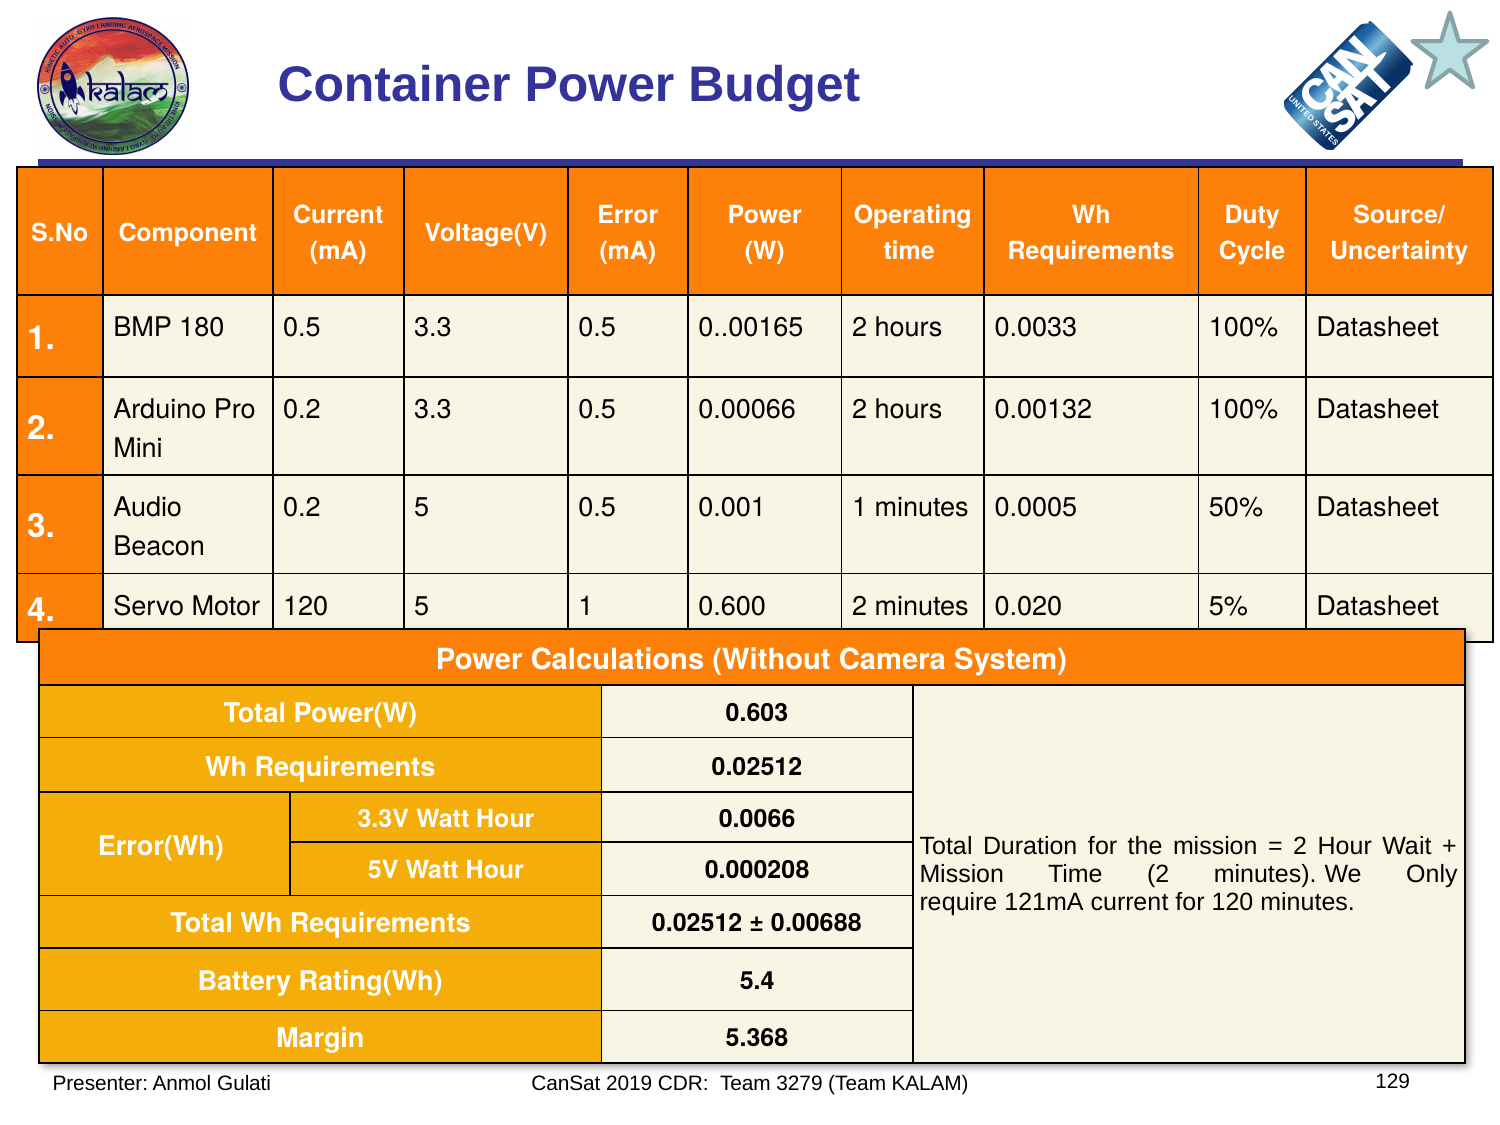

# Container Power Budget

| S.No | Component | Current (mA) | Voltage(V) | Error (mA) | Power (W) | Operating time | Wh Requirements | Duty Cycle | Source/ Uncertainty |
| --- | --- | --- | --- | --- | --- | --- | --- | --- | --- |
| 1. | BMP 180 | 0.5 | 3.3 | 0.5 | 0..00165 | 2 hours | 0.0033 | 100% | Datasheet |
| 2. | Arduino Pro Mini | 0.2 | 3.3 | 0.5 | 0.00066 | 2 hours | 0.00132 | 100% | Datasheet |
| 3. | Audio Beacon | 0.2 | 5 | 0.5 | 0.001 | 1 minutes | 0.0005 | 50% | Datasheet |
| 4. | Servo Motor | 120 | 5 | 1 | 0.600 | 2 minutes | 0.020 | 5% | Datasheet |
| Power Calculations (Without Camera System) |  |  |  |
| --- | --- | --- | --- |
| Total Power(W) |  | 0.603 | Total Duration for the mission = 2 Hour Wait + Mission Time (2 minutes). We Only require 121mA current for 120 minutes. |
| Wh Requirements |  | 0.02512 |  |
| Error(Wh) | 3.3V Watt Hour | 0.0066 |  |
|  | 5V Watt Hour | 0.000208 |  |
| Total Wh Requirements |  | 0.02512 ± 0.00688 |  |
| Battery Rating(Wh) |  | 5.4 |  |
| Margin |  | 5.368 |  |
| Power Available | 4.5Wh |
| --- | --- |
| Total Power consumed(for 2 hours) | 0.02512Wh |
| Margin | 4.47Wh |
129
Presenter: Anmol Gulati
CanSat 2019 CDR:  Team 3279 (Team KALAM)